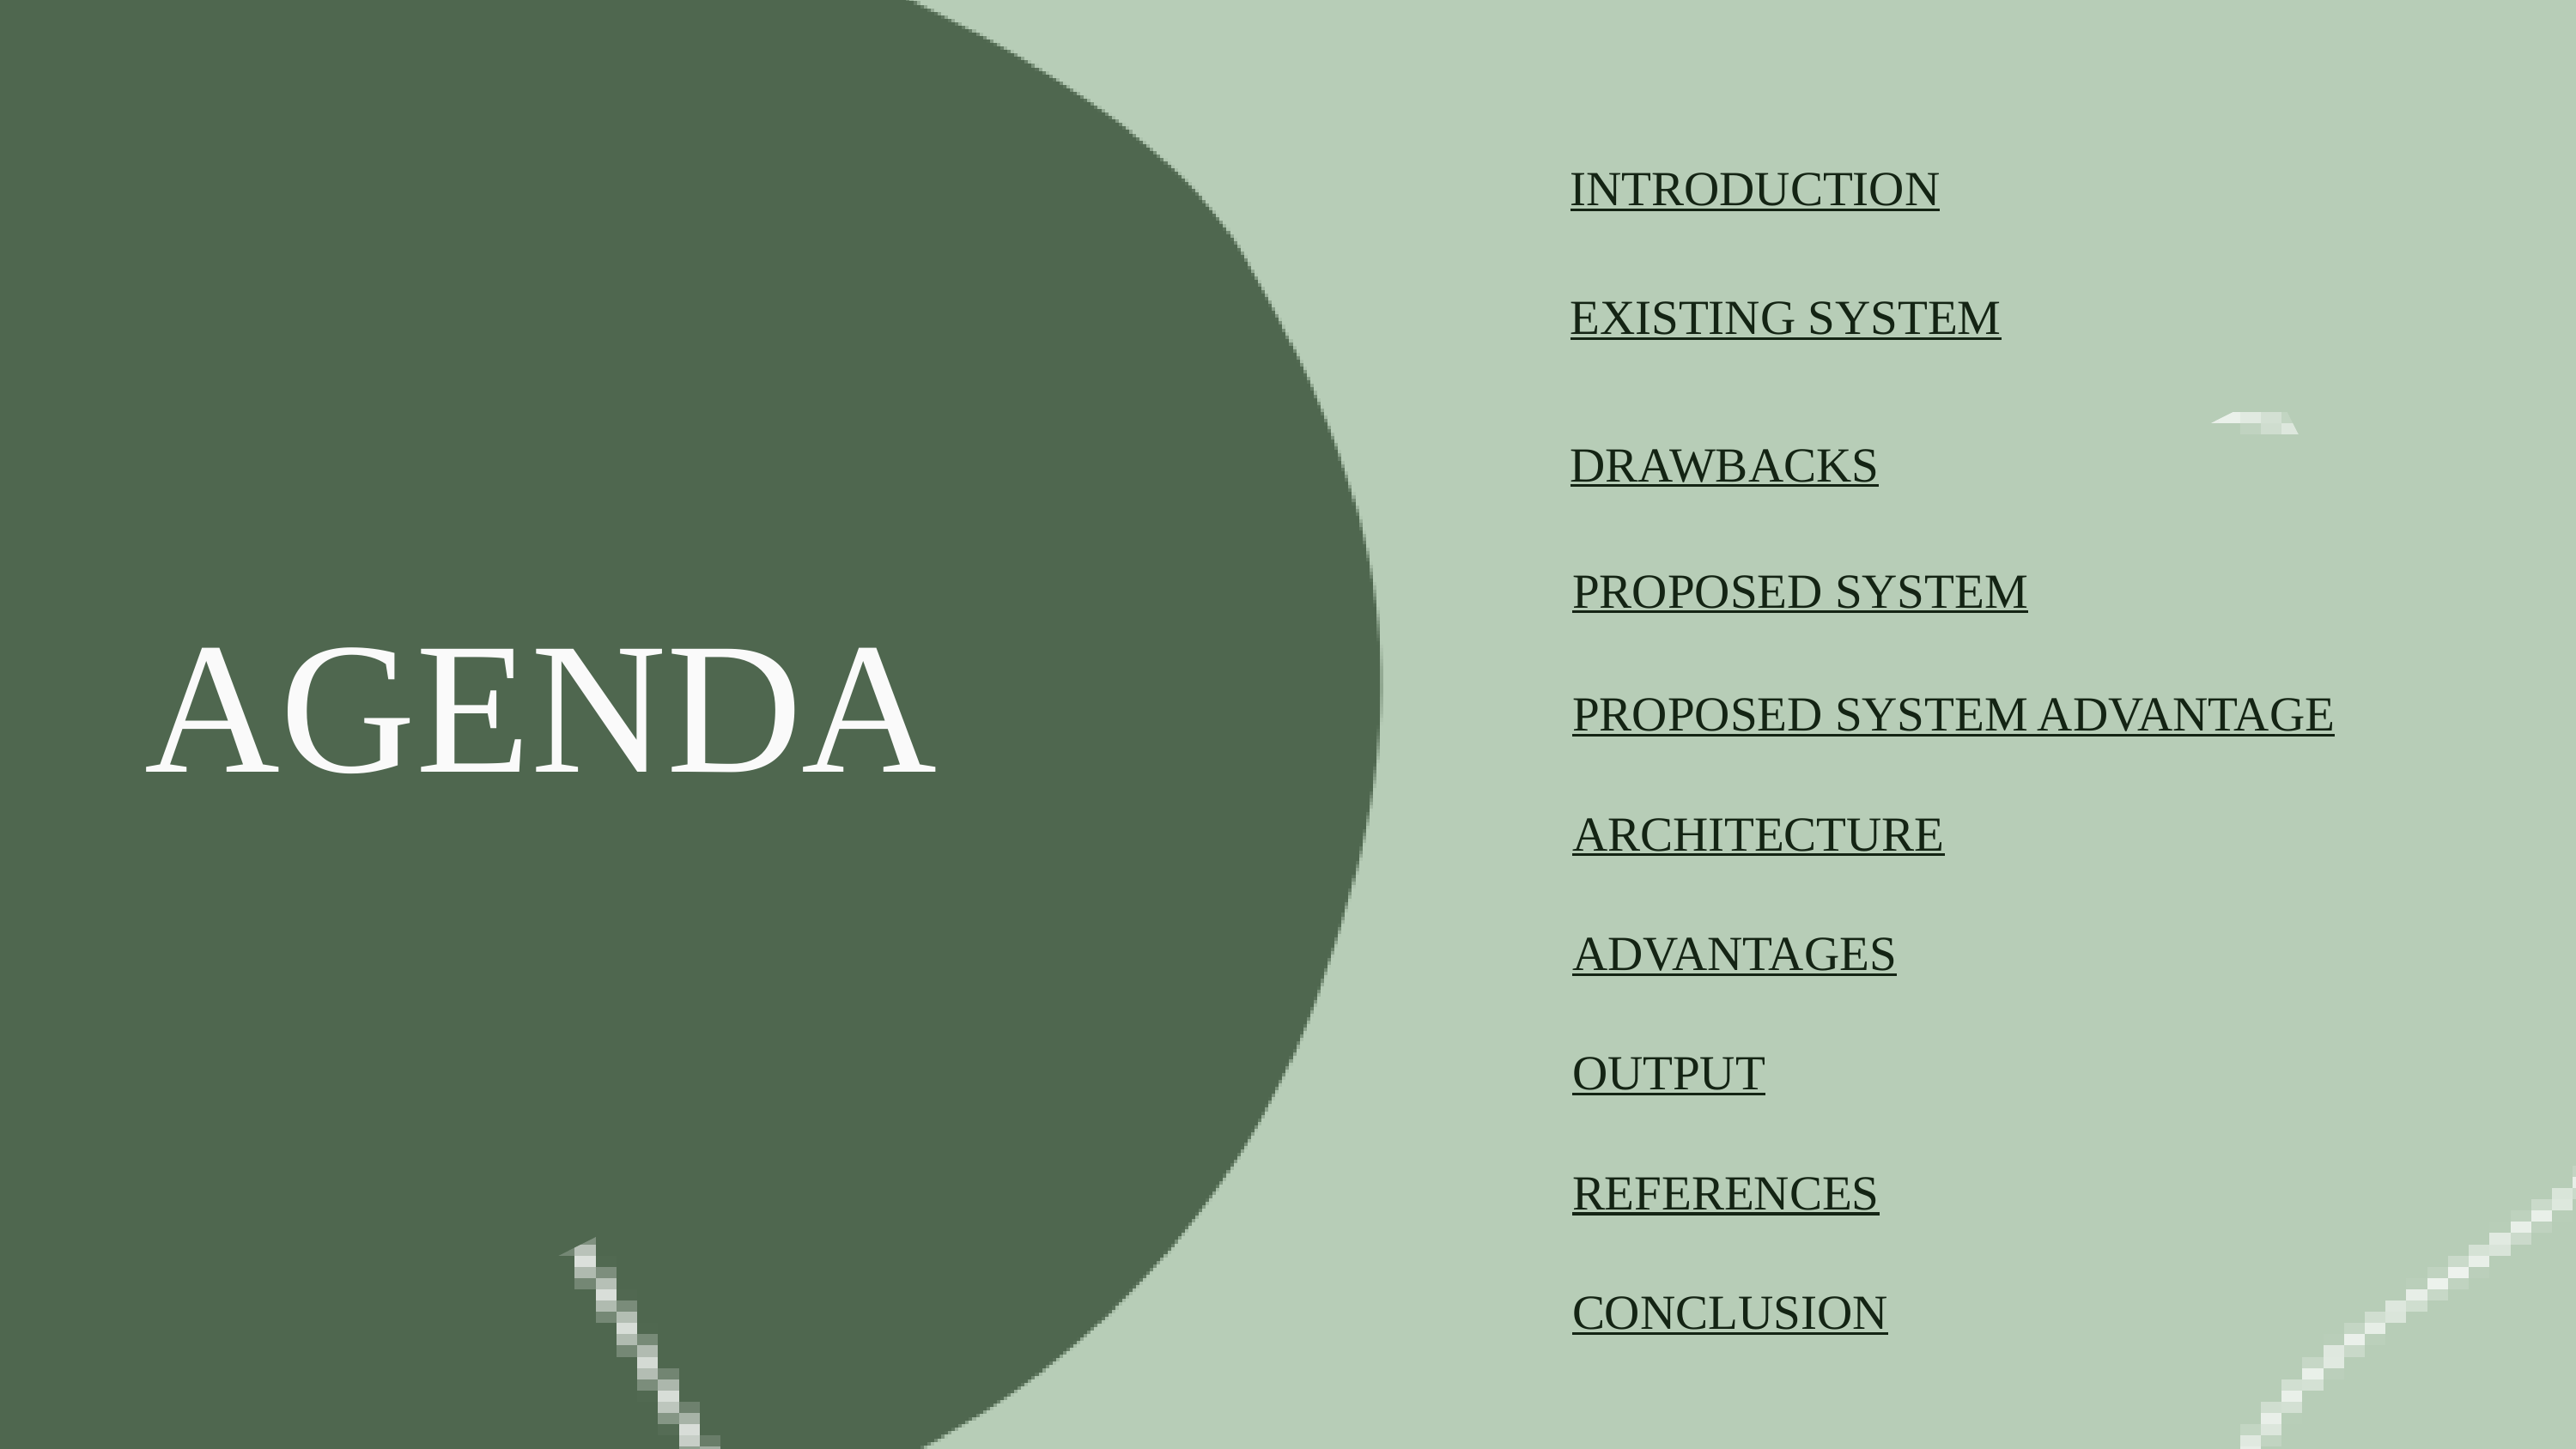

INTRODUCTION
EXISTING SYSTEM

DRAWBACKS
PROPOSED SYSTEM
PROPOSED SYSTEM ADVANTAGE

ARCHITECTURE

ADVANTAGES

OUTPUT

REFERENCES

CONCLUSION

AGENDA